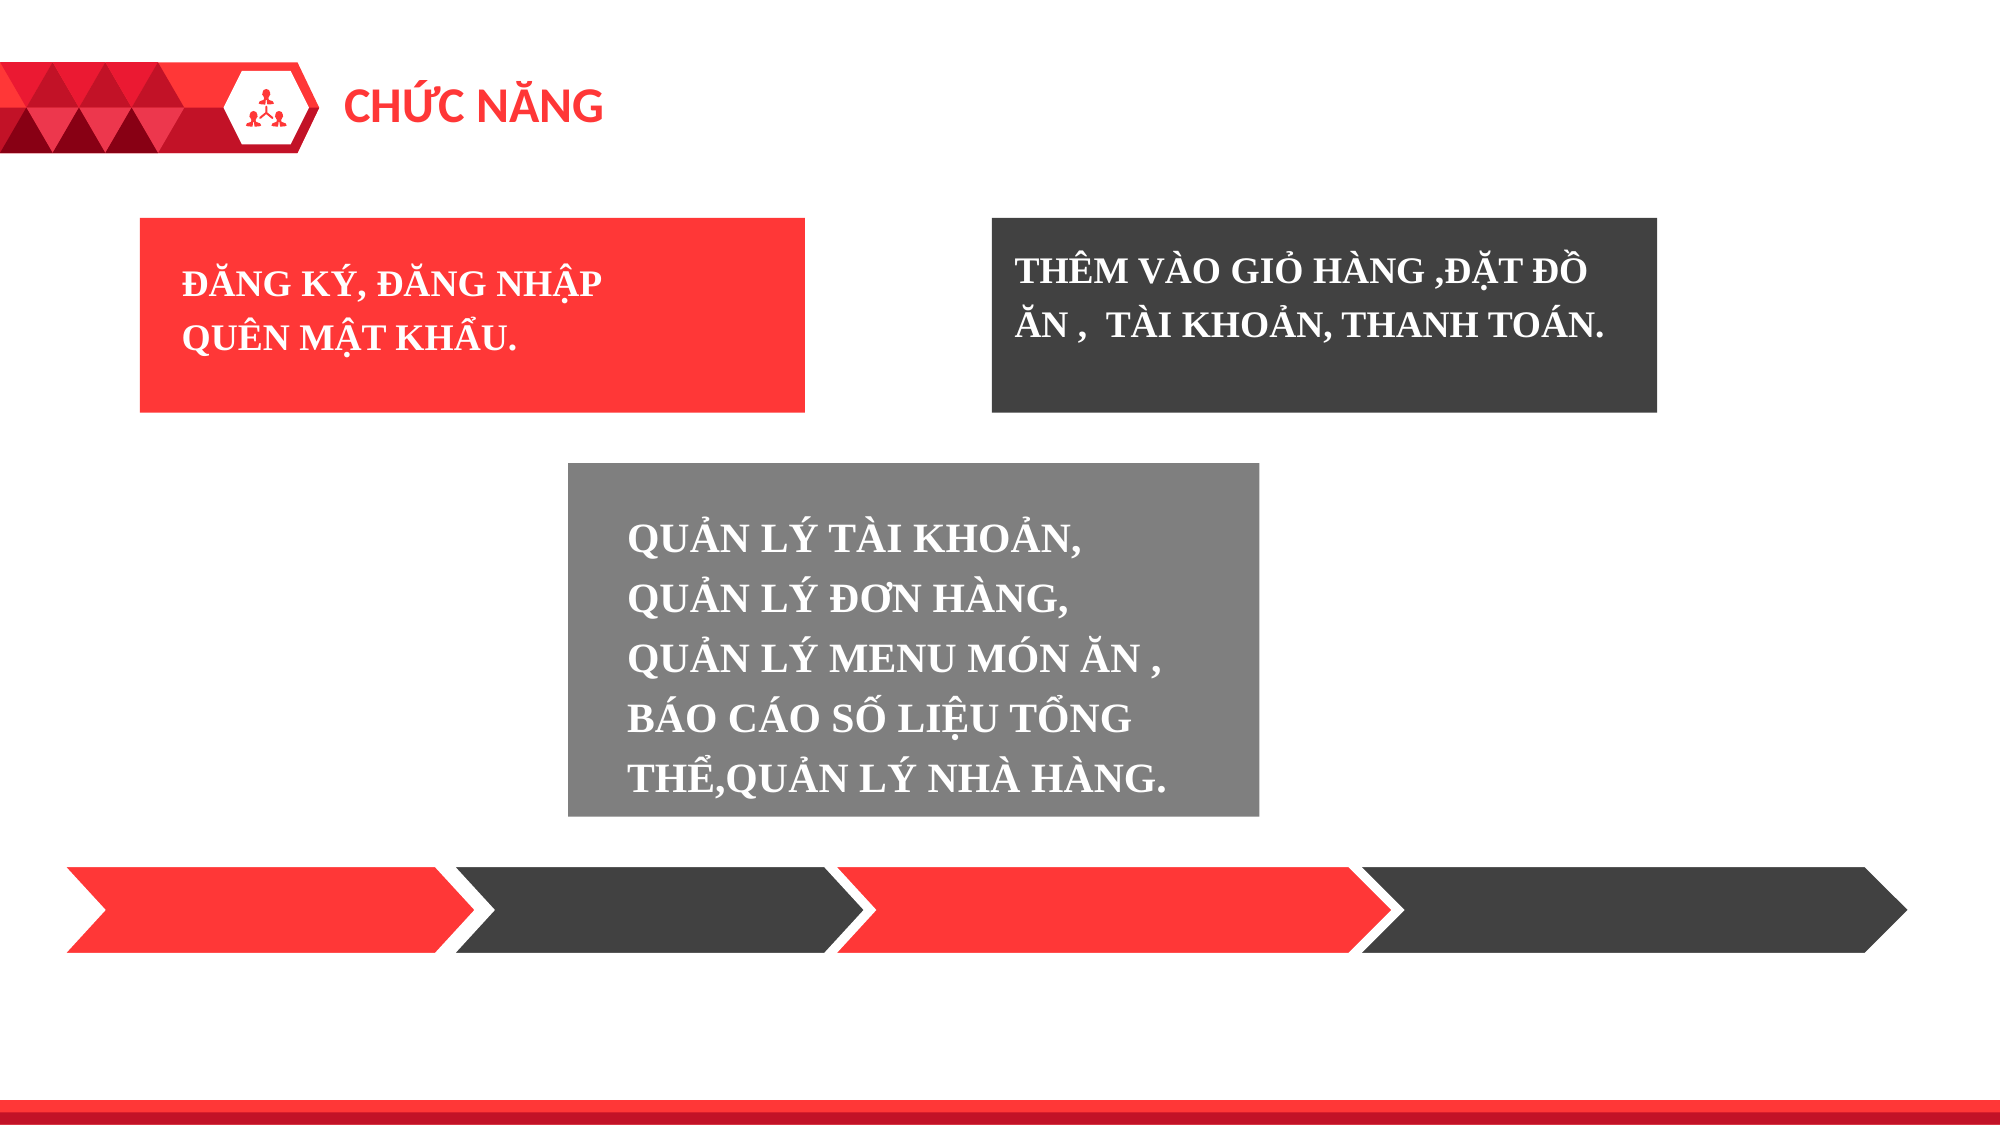

CHỨC NĂNG

ĐĂNG KÝ, ĐĂNG NHẬP
QUÊN MẬT KHẨU.

THÊM VÀO GIỎ HÀNG ,ĐẶT ĐỒ ĂN ,  TÀI KHOẢN, THANH TOÁN.

QUẢN LÝ TÀI KHOẢN, QUẢN LÝ ĐƠN HÀNG, QUẢN LÝ MENU MÓN ĂN , BÁO CÁO SỐ LIỆU TỔNG THỂ,QUẢN LÝ NHÀ HÀNG.